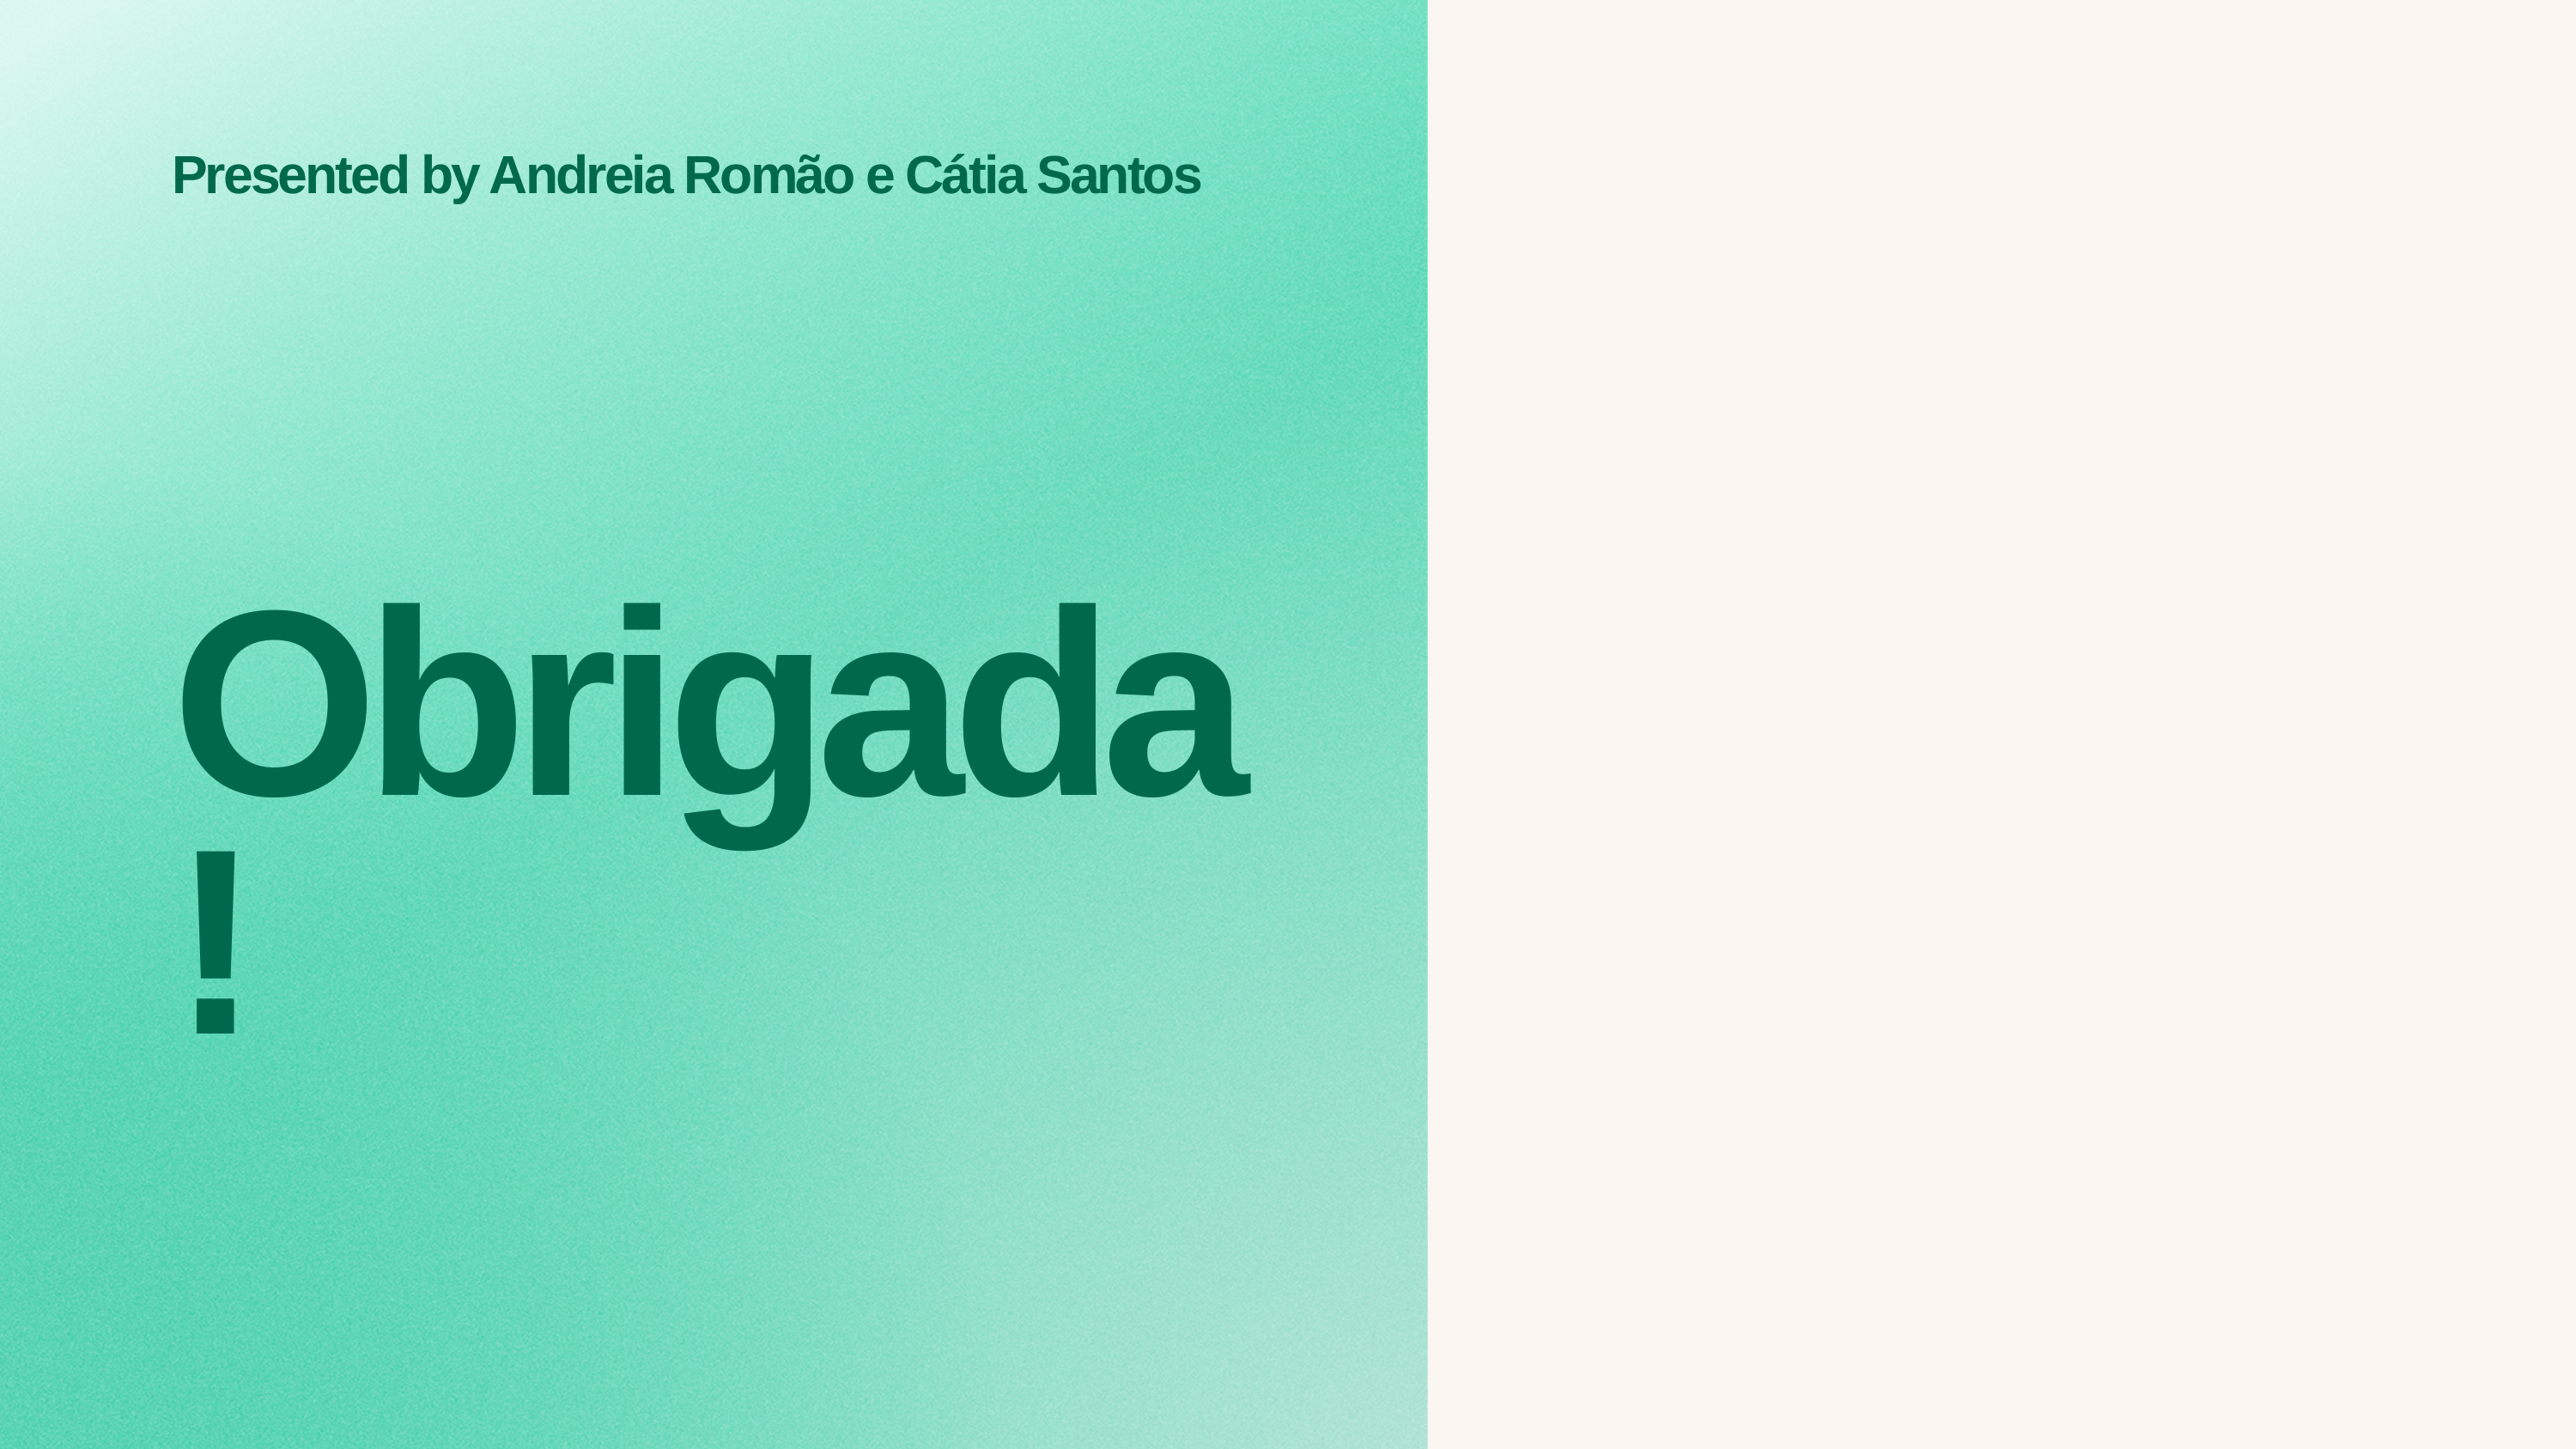

Presented by Andreia Romão e Cátia Santos
Obrigada!